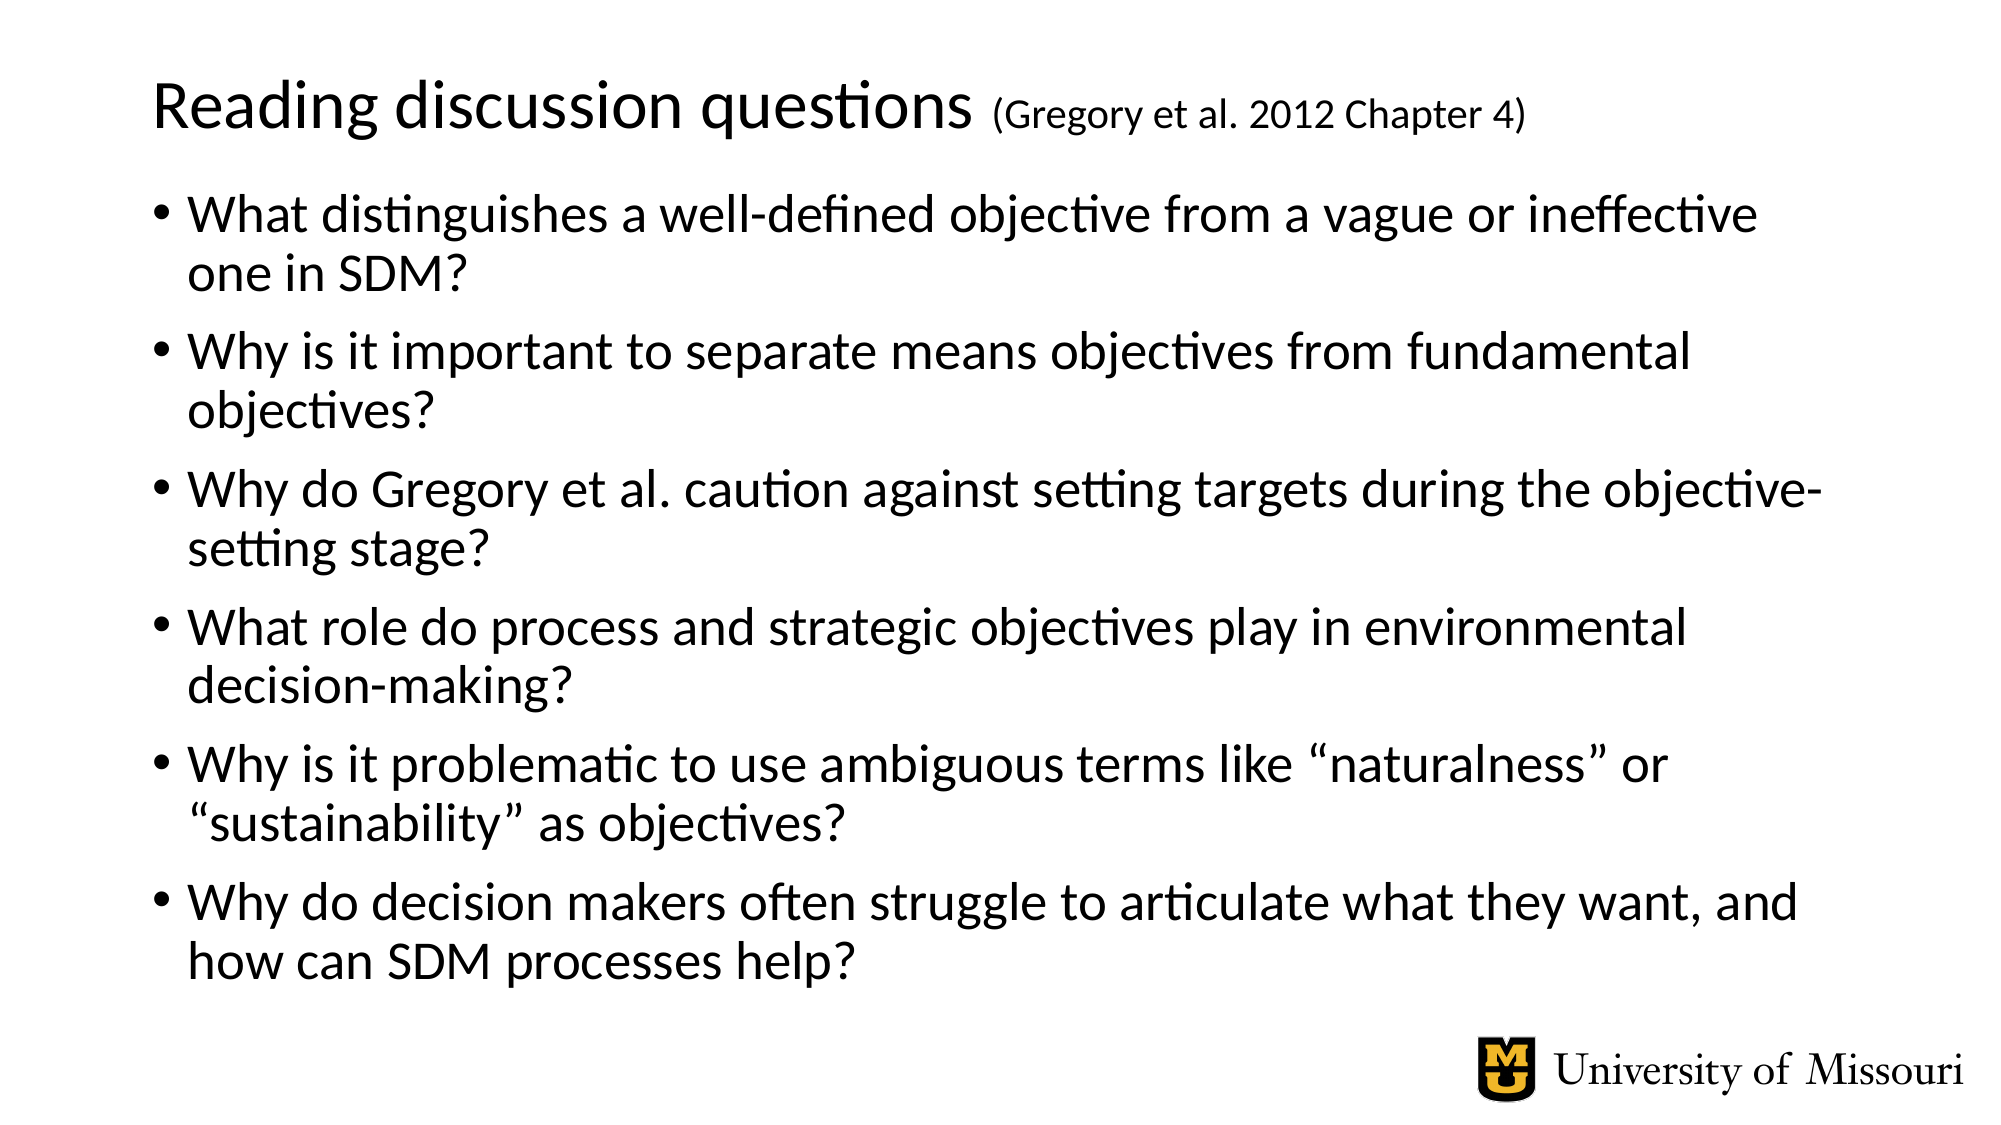

# Reading discussion questions (Gregory et al. 2012 Chapter 4)
What distinguishes a well-defined objective from a vague or ineffective one in SDM?
Why is it important to separate means objectives from fundamental objectives?
Why do Gregory et al. caution against setting targets during the objective-setting stage?
What role do process and strategic objectives play in environmental decision-making?
Why is it problematic to use ambiguous terms like “naturalness” or “sustainability” as objectives?
Why do decision makers often struggle to articulate what they want, and how can SDM processes help?